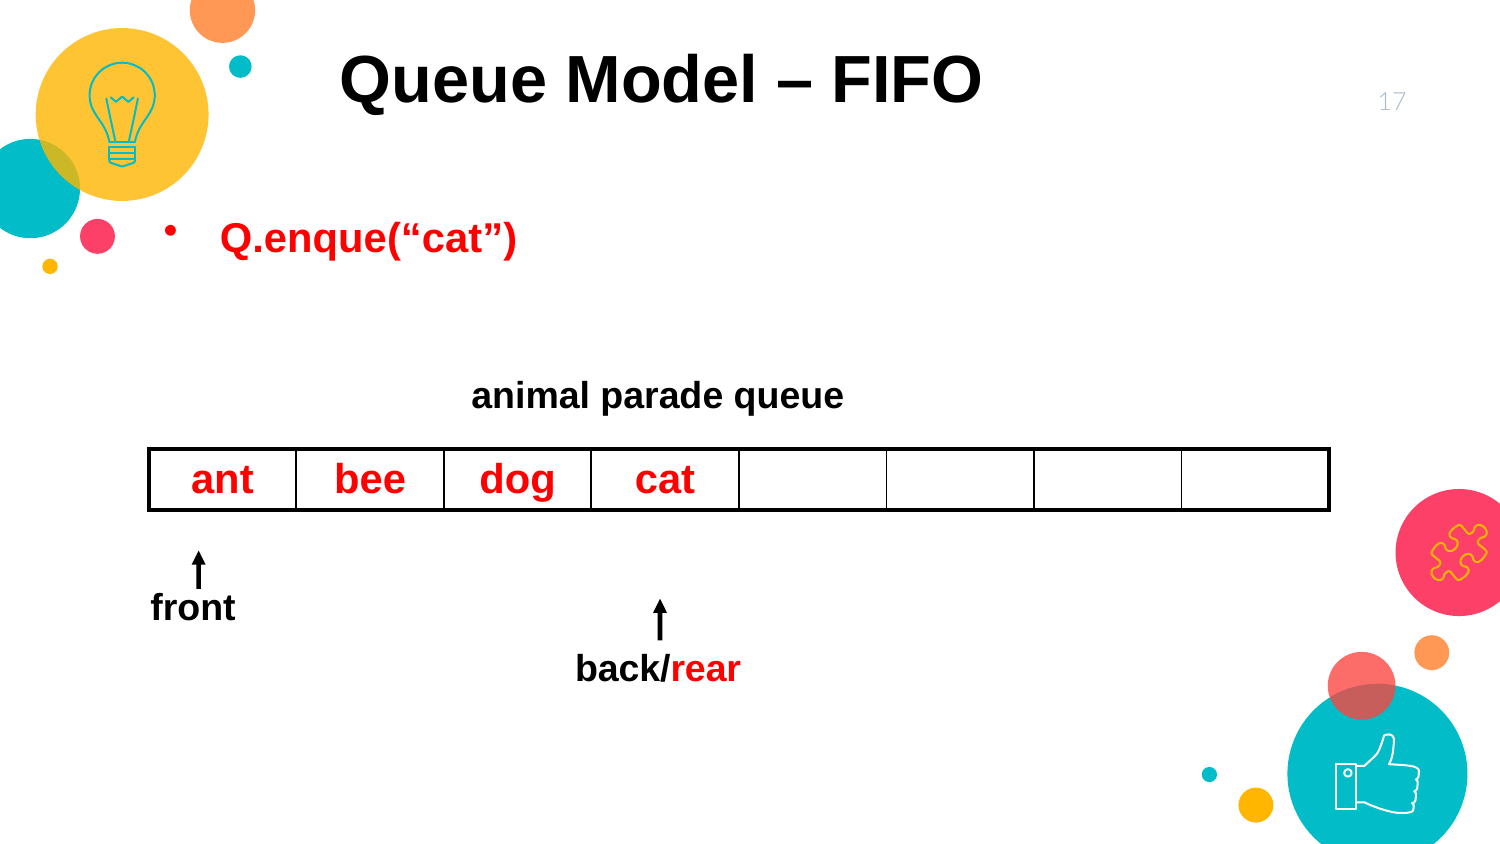

Queue Model – FIFO
17
Q.enque(“cat”)
animal parade queue
| ant | bee | dog | cat |  |  |  |  |
| --- | --- | --- | --- | --- | --- | --- | --- |

front

back/rear